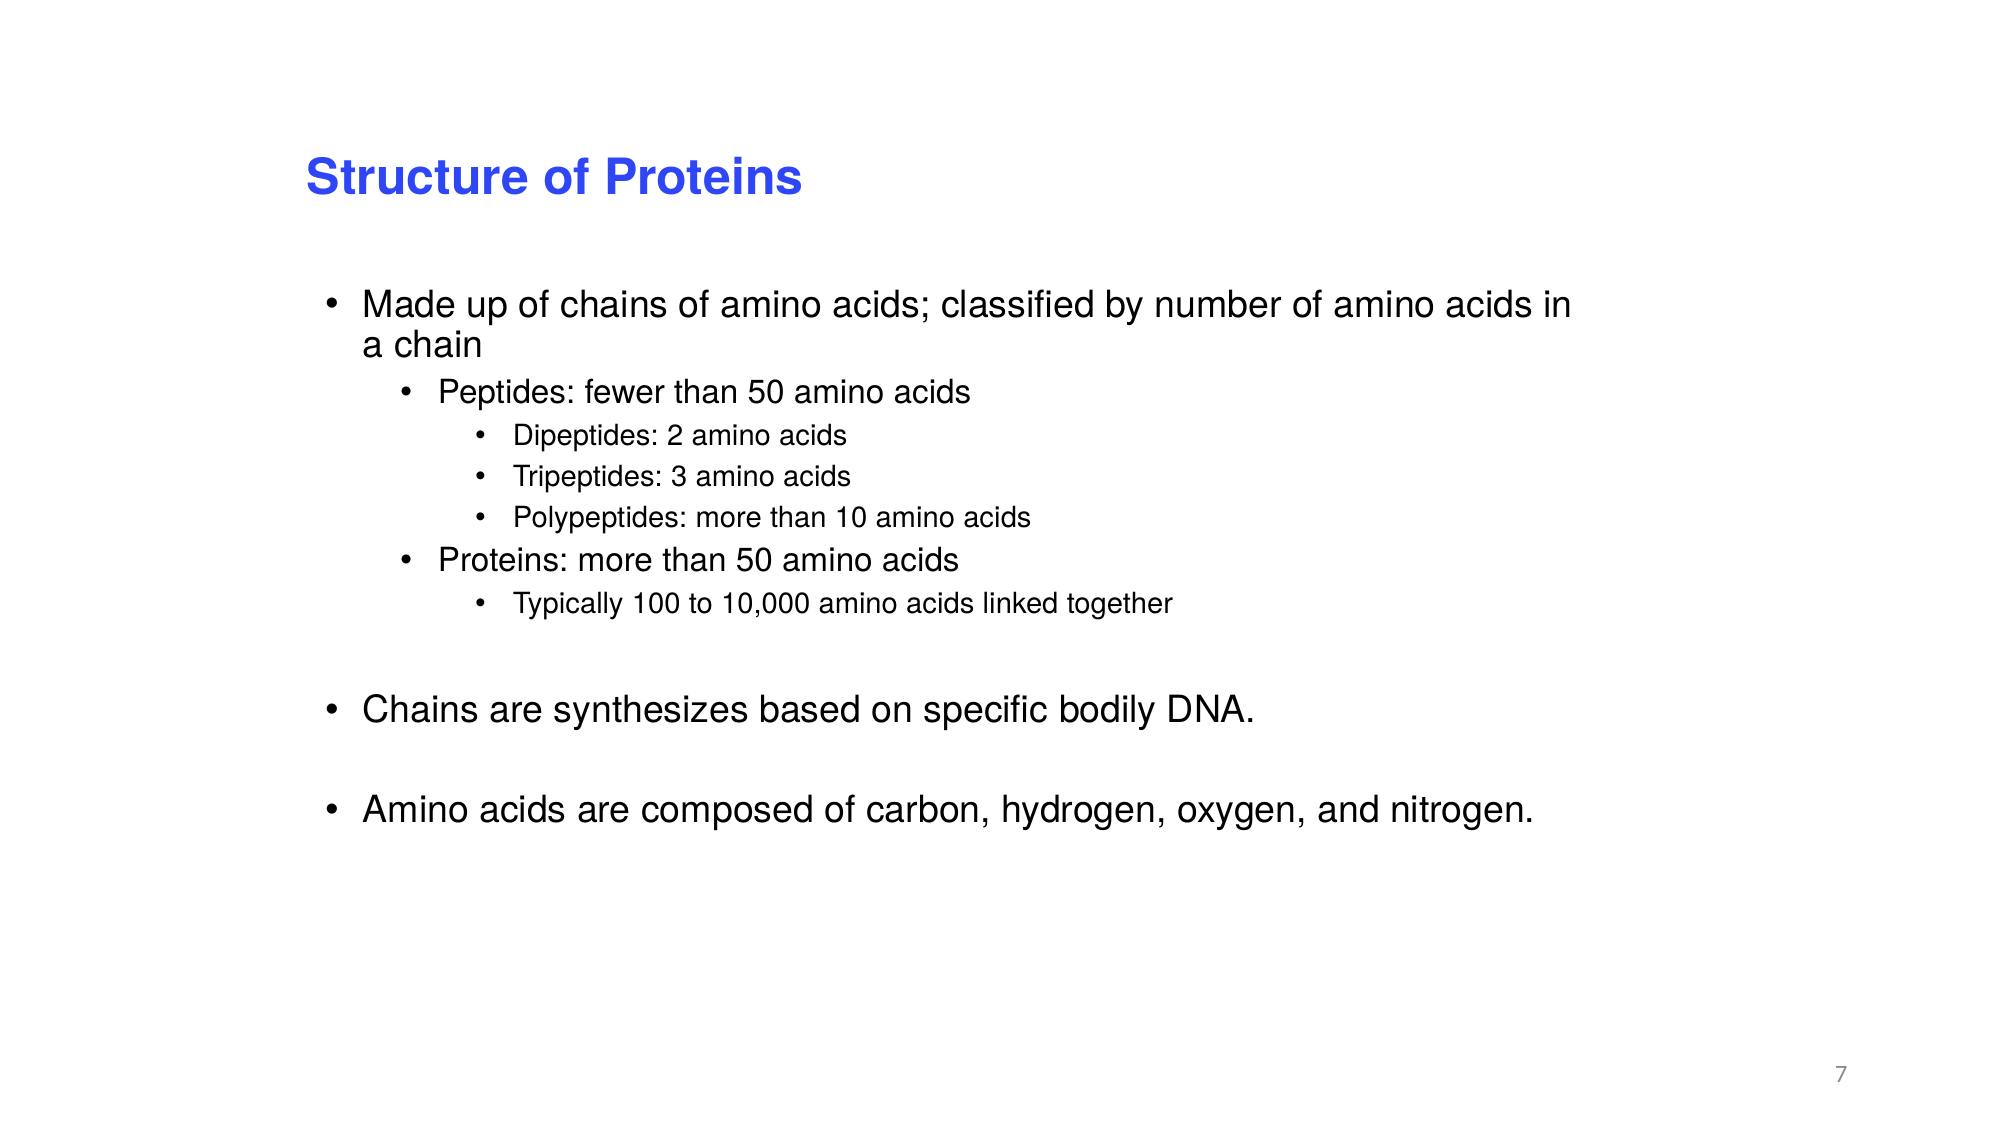

Structure of Proteins
Made up of chains of amino acids; classified by number of amino acids in a chain
Peptides: fewer than 50 amino acids
Dipeptides: 2 amino acids
Tripeptides: 3 amino acids
Polypeptides: more than 10 amino acids
Proteins: more than 50 amino acids
Typically 100 to 10,000 amino acids linked together

Chains are synthesizes based on specific bodily DNA.

Amino acids are composed of carbon, hydrogen, oxygen, and nitrogen.
7